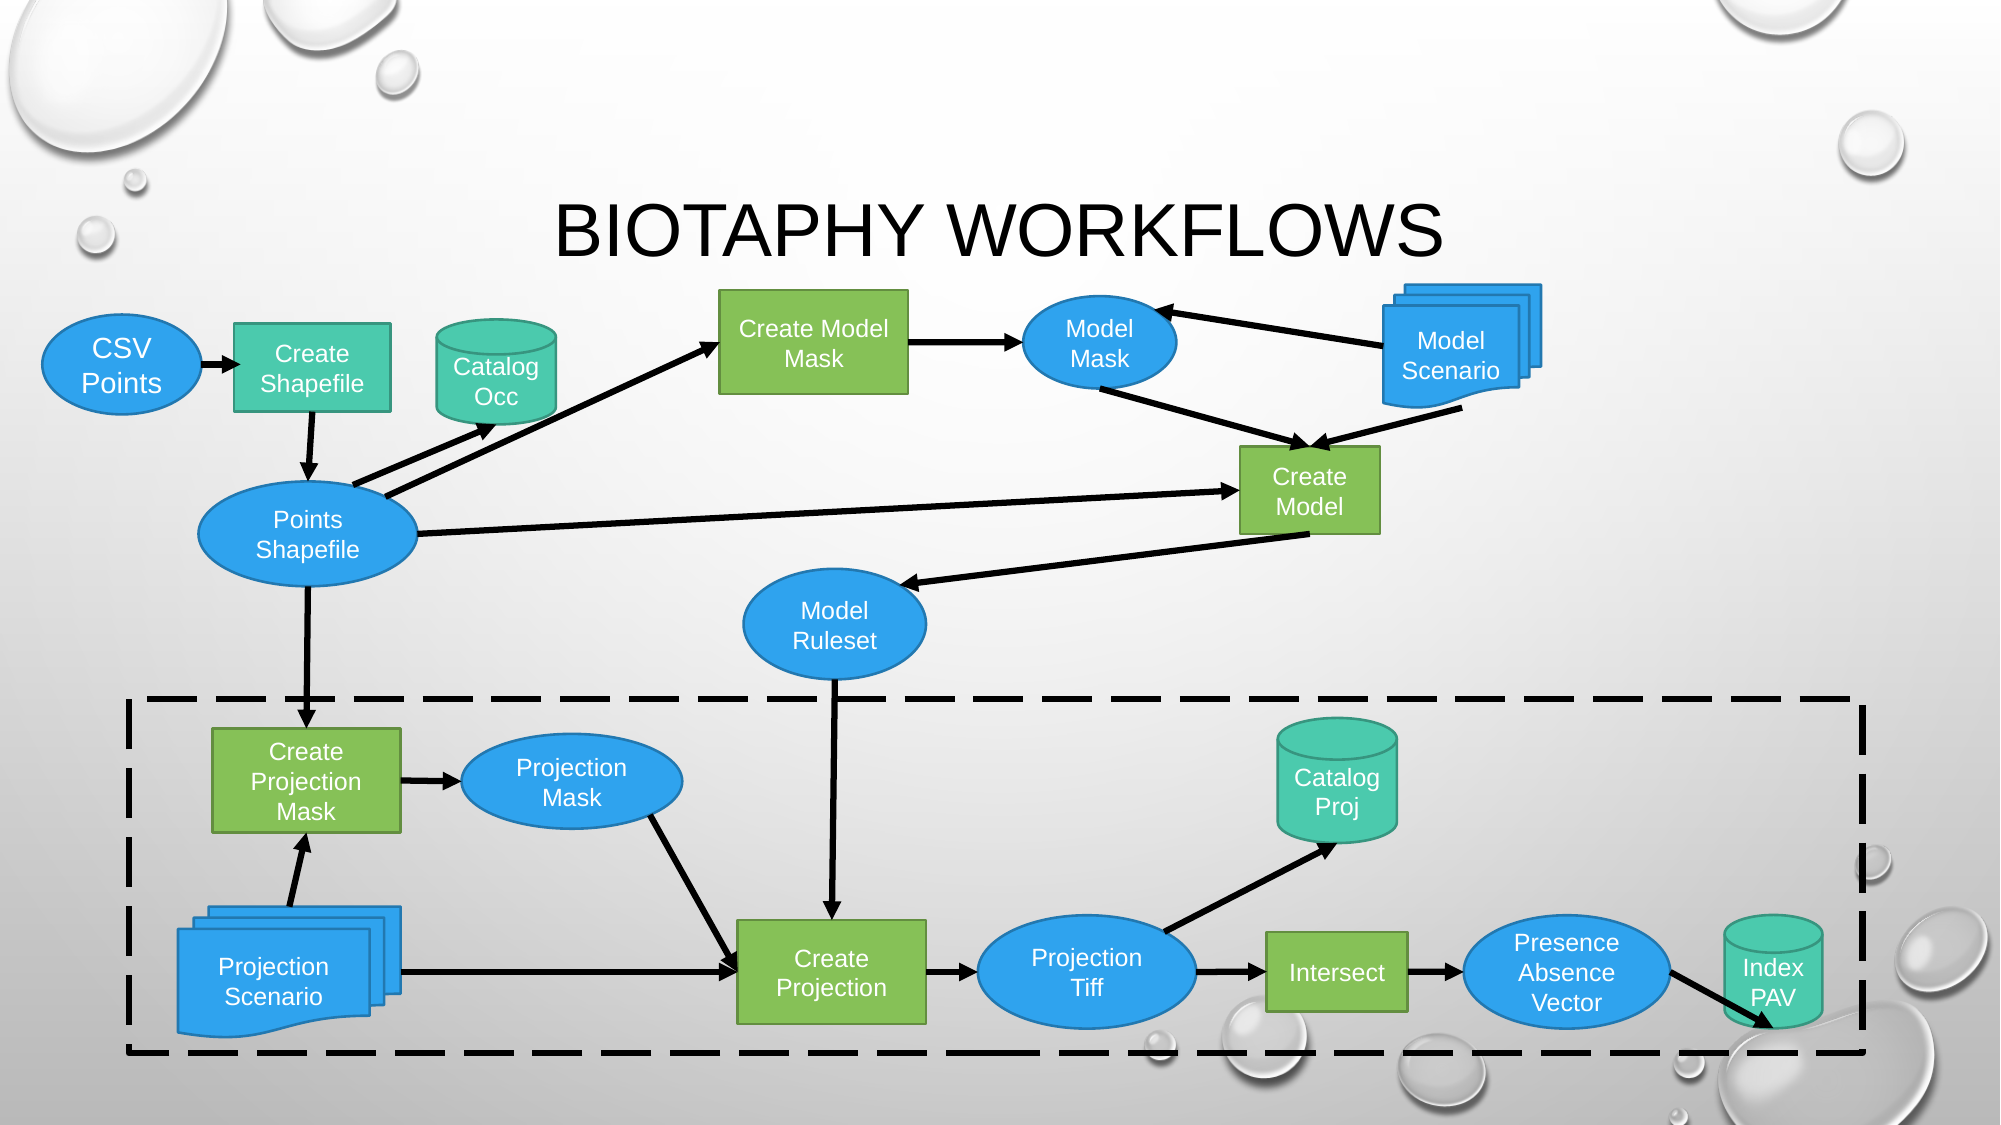

# Biotaphy Workflows
Model Scenario
Create Model Mask
Model Mask
CSV Points
Catalog Occ
Create Shapefile
Create Model
Points Shapefile
Model Ruleset

Catalog Proj
Create Projection Mask
Projection Mask
Projection Scenario
Index PAV
Projection Tiff
Presence Absence Vector
Create Projection
Intersect